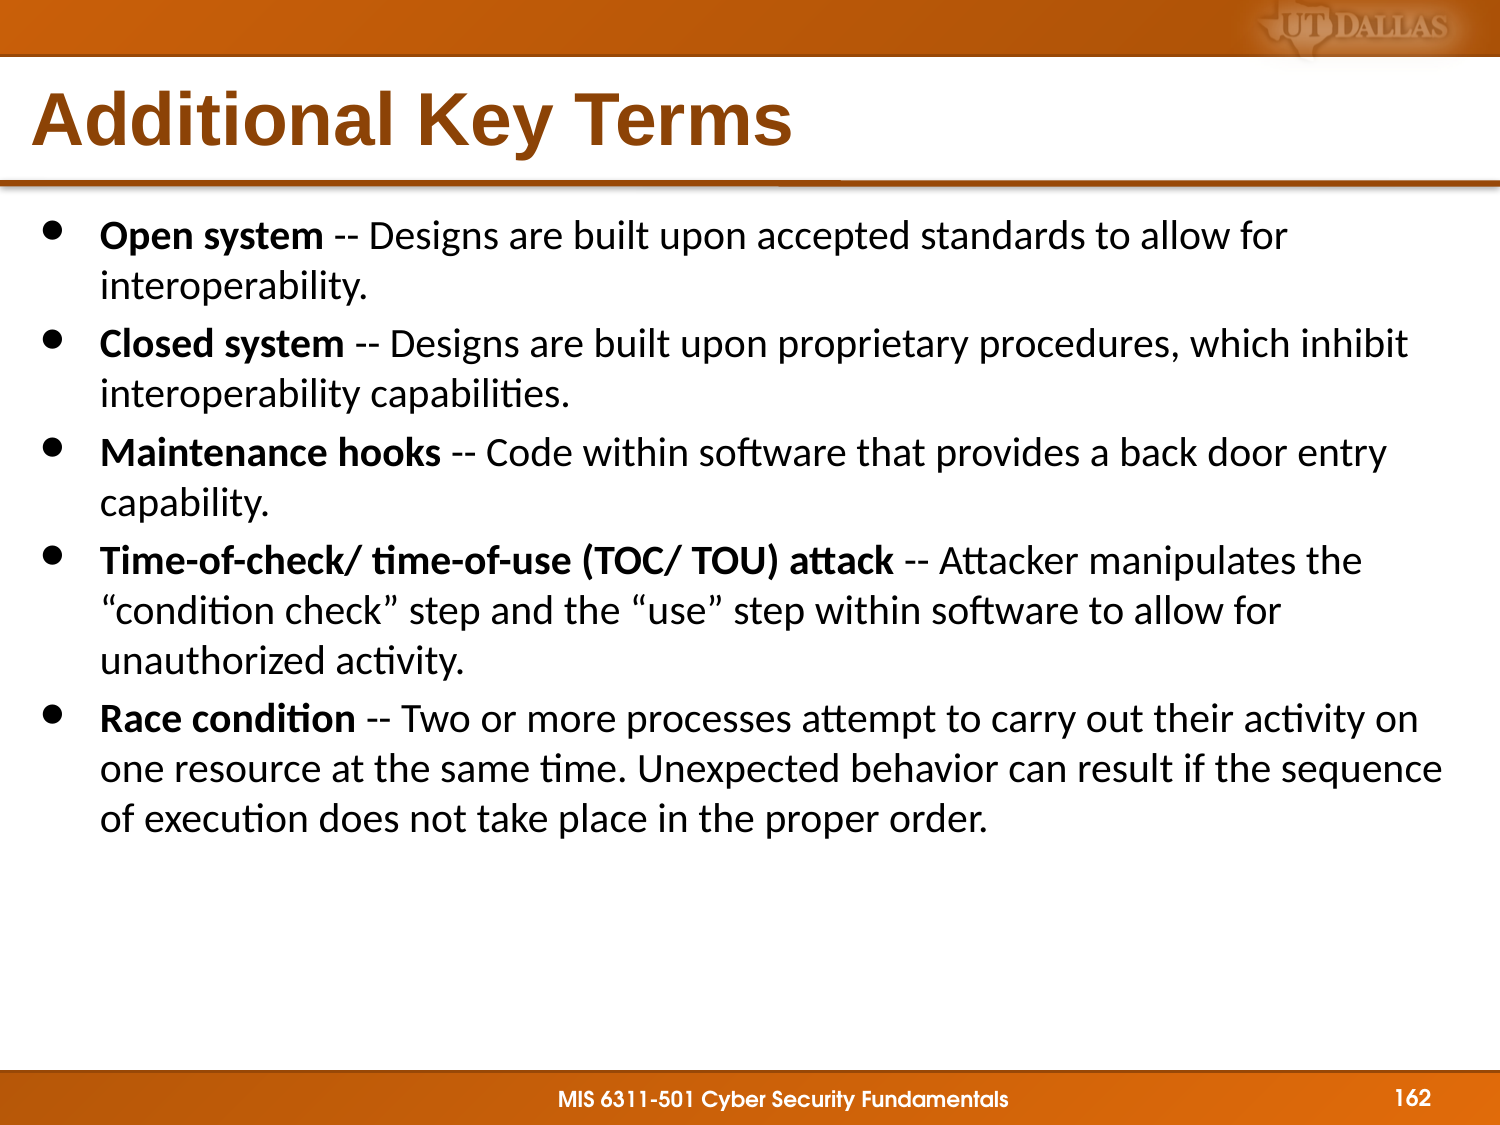

# Additional Key Terms
Open system -- Designs are built upon accepted standards to allow for interoperability.
Closed system -- Designs are built upon proprietary procedures, which inhibit interoperability capabilities.
Maintenance hooks -- Code within software that provides a back door entry capability.
Time-of-check/ time-of-use (TOC/ TOU) attack -- Attacker manipulates the “condition check” step and the “use” step within software to allow for unauthorized activity.
Race condition -- Two or more processes attempt to carry out their activity on one resource at the same time. Unexpected behavior can result if the sequence of execution does not take place in the proper order.

162